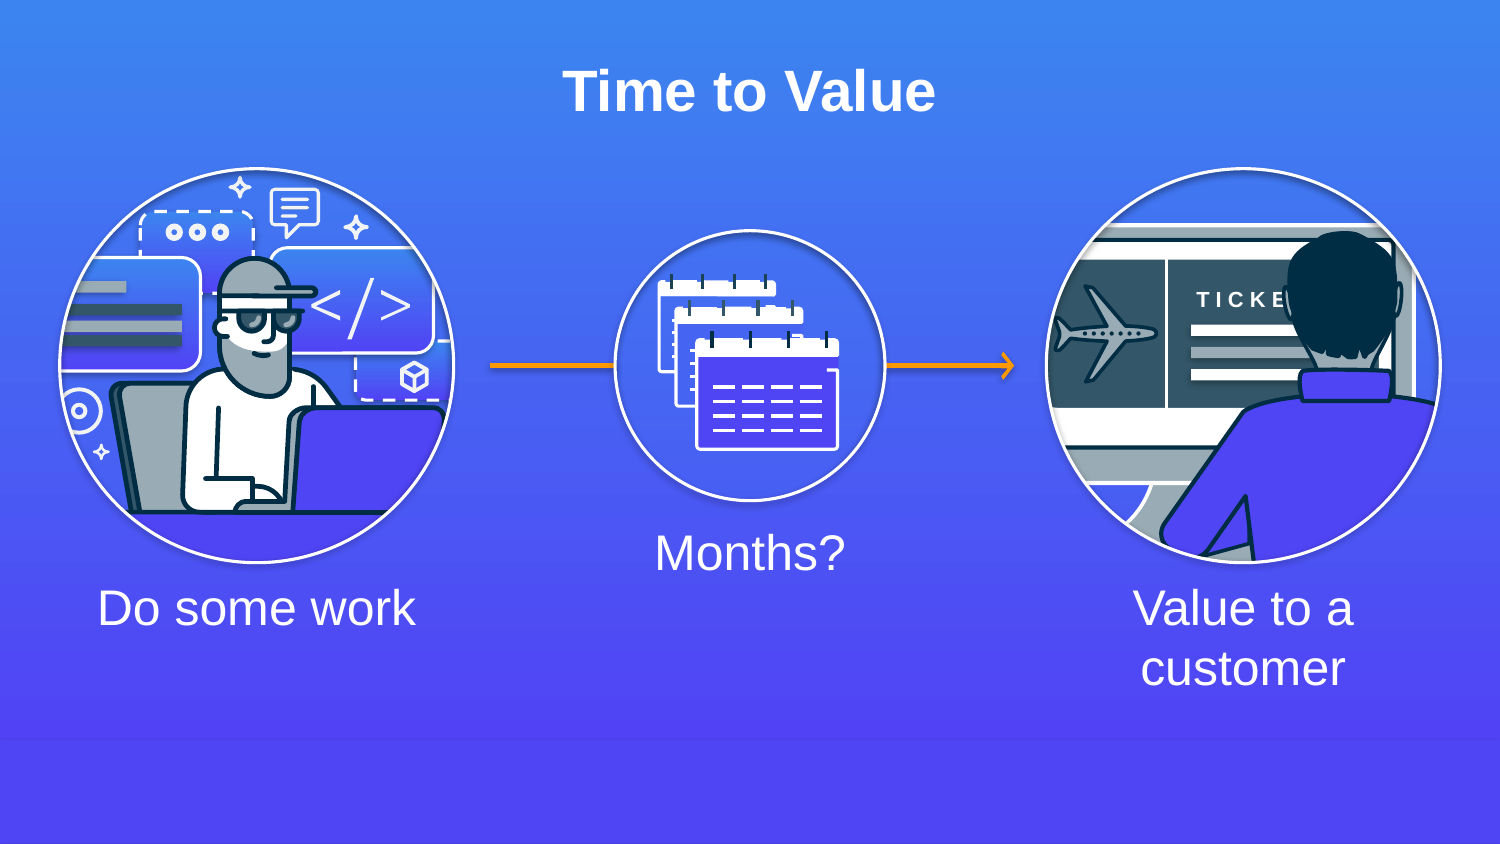

Time to Value

TICKET

Months?
Do some work
Value to a customer